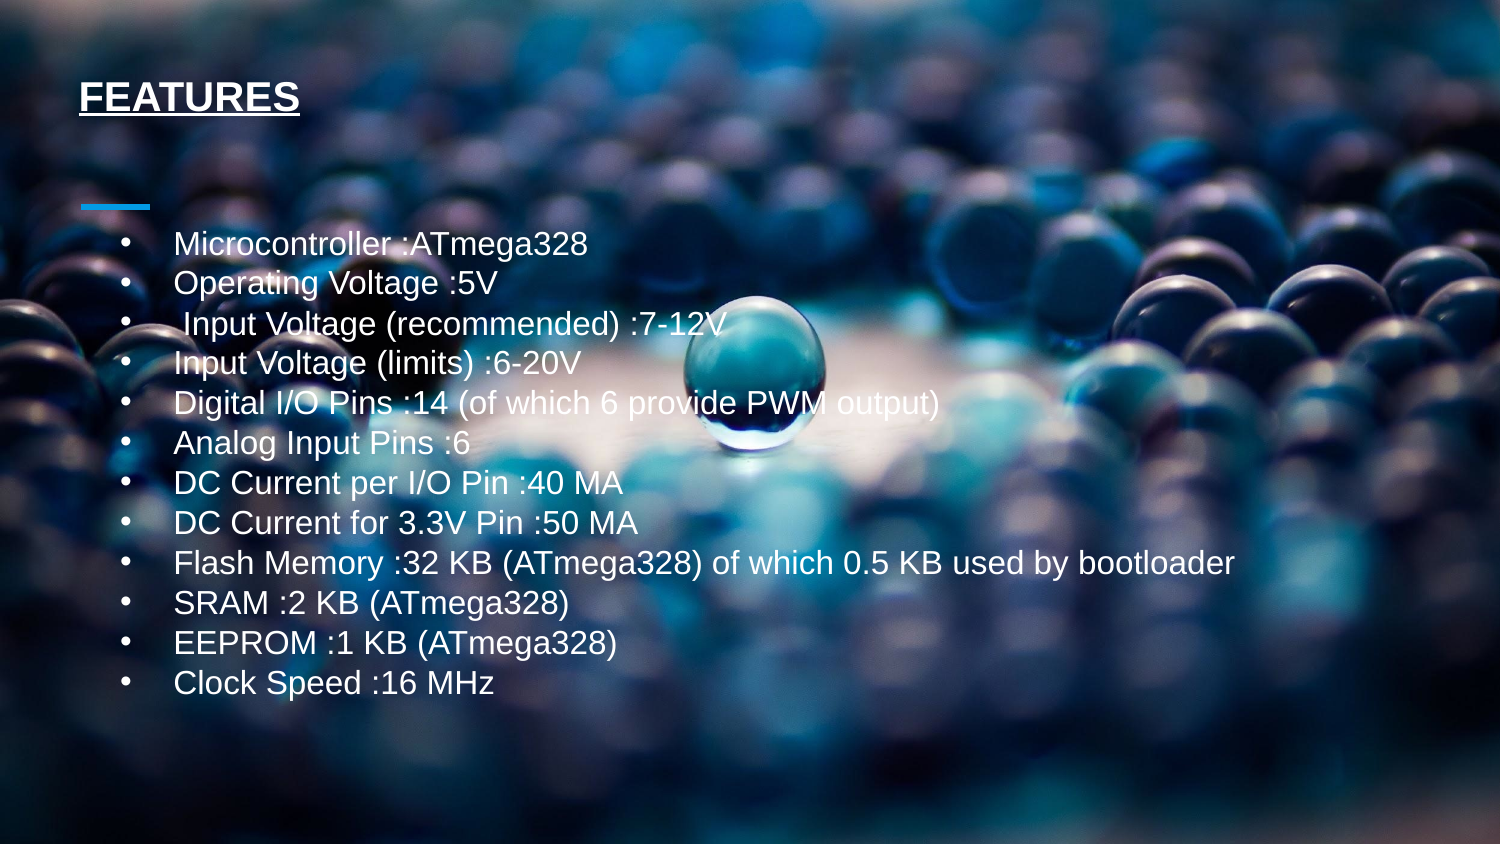

# FEATURES

Microcontroller :ATmega328
Operating Voltage :5V
 Input Voltage (recommended) :7-12V
Input Voltage (limits) :6-20V
Digital I/O Pins :14 (of which 6 provide PWM output)
Analog Input Pins :6
DC Current per I/O Pin :40 MA
DC Current for 3.3V Pin :50 MA
Flash Memory :32 KB (ATmega328) of which 0.5 KB used by bootloader
SRAM :2 KB (ATmega328)
EEPROM :1 KB (ATmega328)
Clock Speed :16 MHz